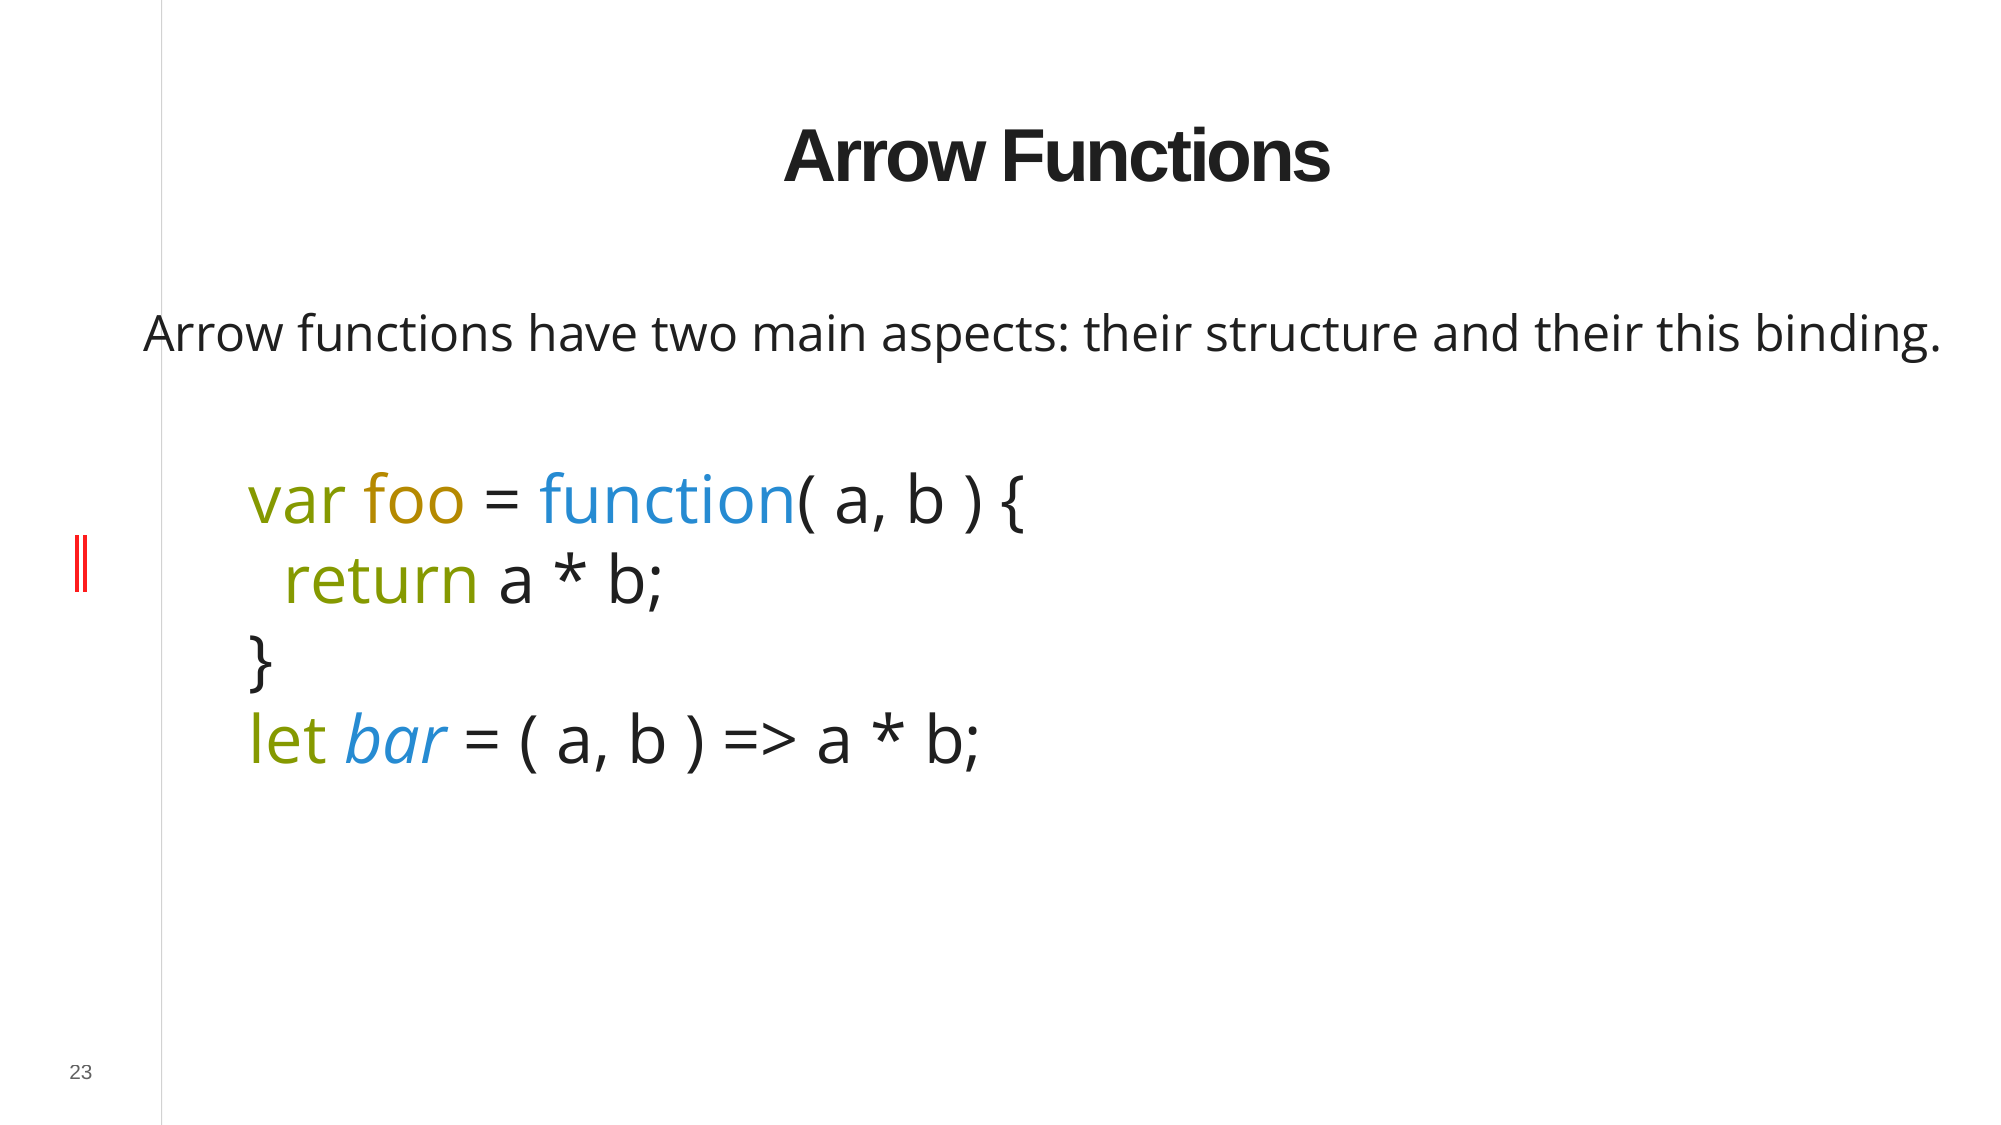

# Arrow Functions
Arrow functions have two main aspects: their structure and their this binding.
var foo = function( a, b ) {
  return a * b;
}
let bar = ( a, b ) => a * b;
23